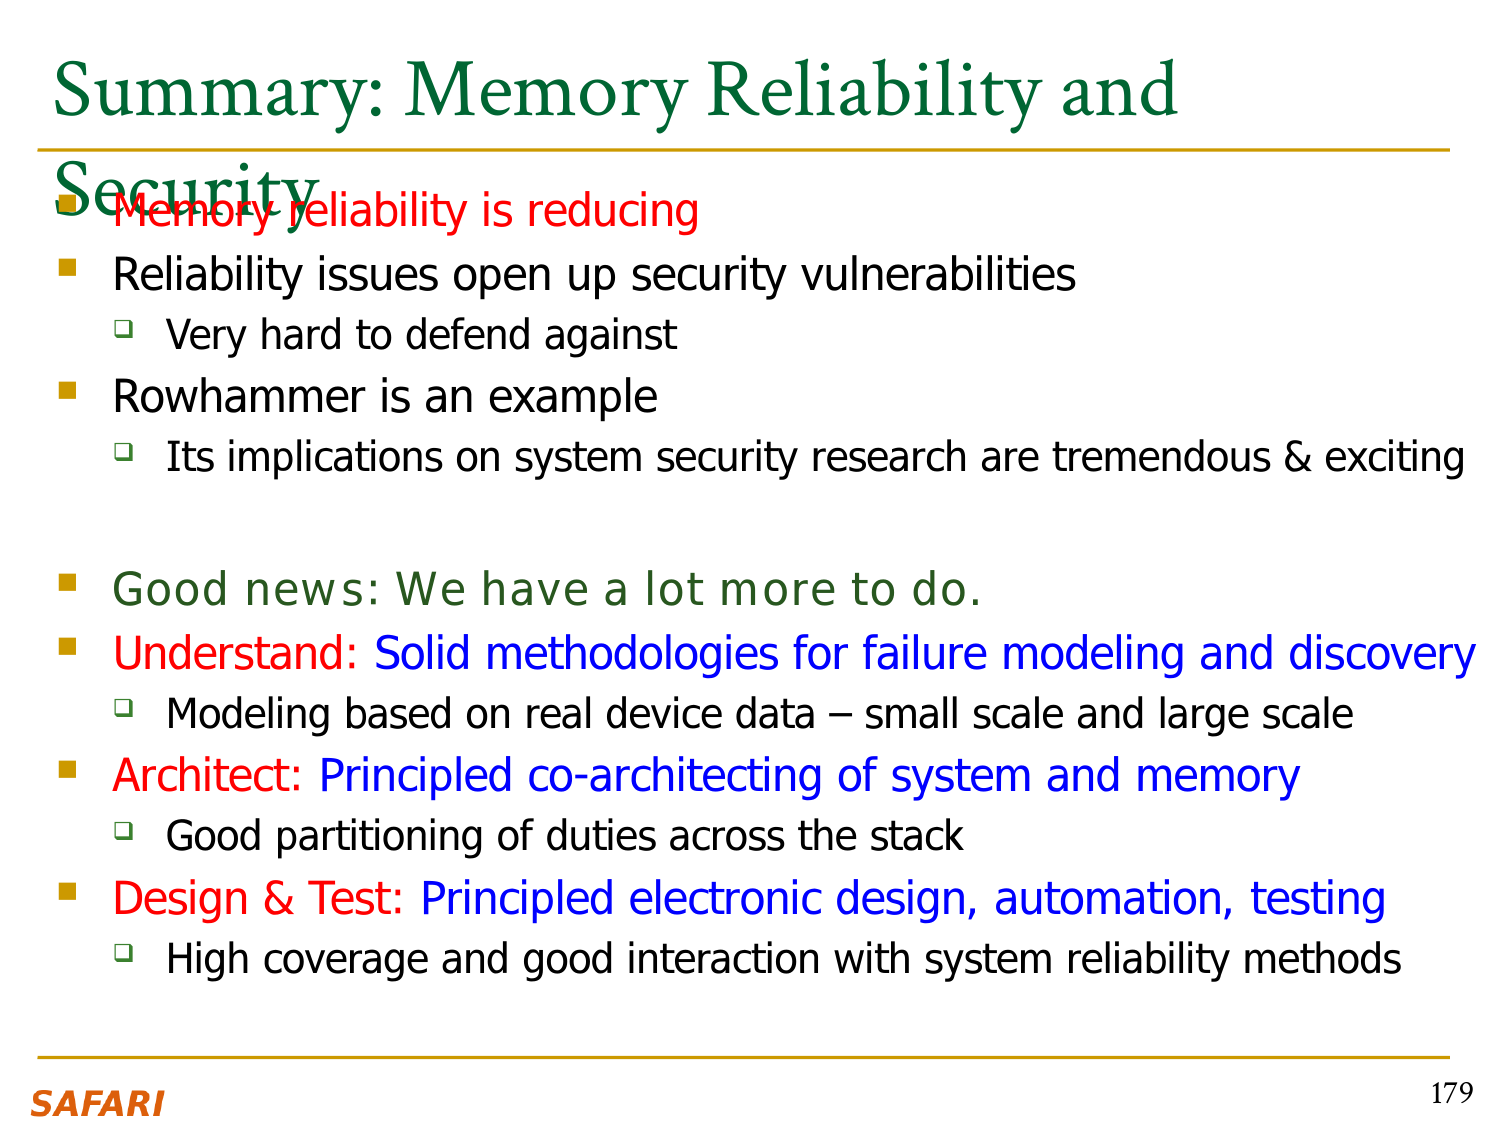

# Summary: Memory Reliability and Security
Memory reliability is reducing
Reliability issues open up security vulnerabilities
Very hard to defend against
Rowhammer is an example
Its implications on system security research are tremendous & exciting

Good news: We have a lot more to do.
Understand: Solid methodologies for failure modeling and discovery
Modeling based on real device data – small scale and large scale
Architect: Principled co-architecting of system and memory
Good partitioning of duties across the stack
Design & Test: Principled electronic design, automation, testing
High coverage and good interaction with system reliability methods

179